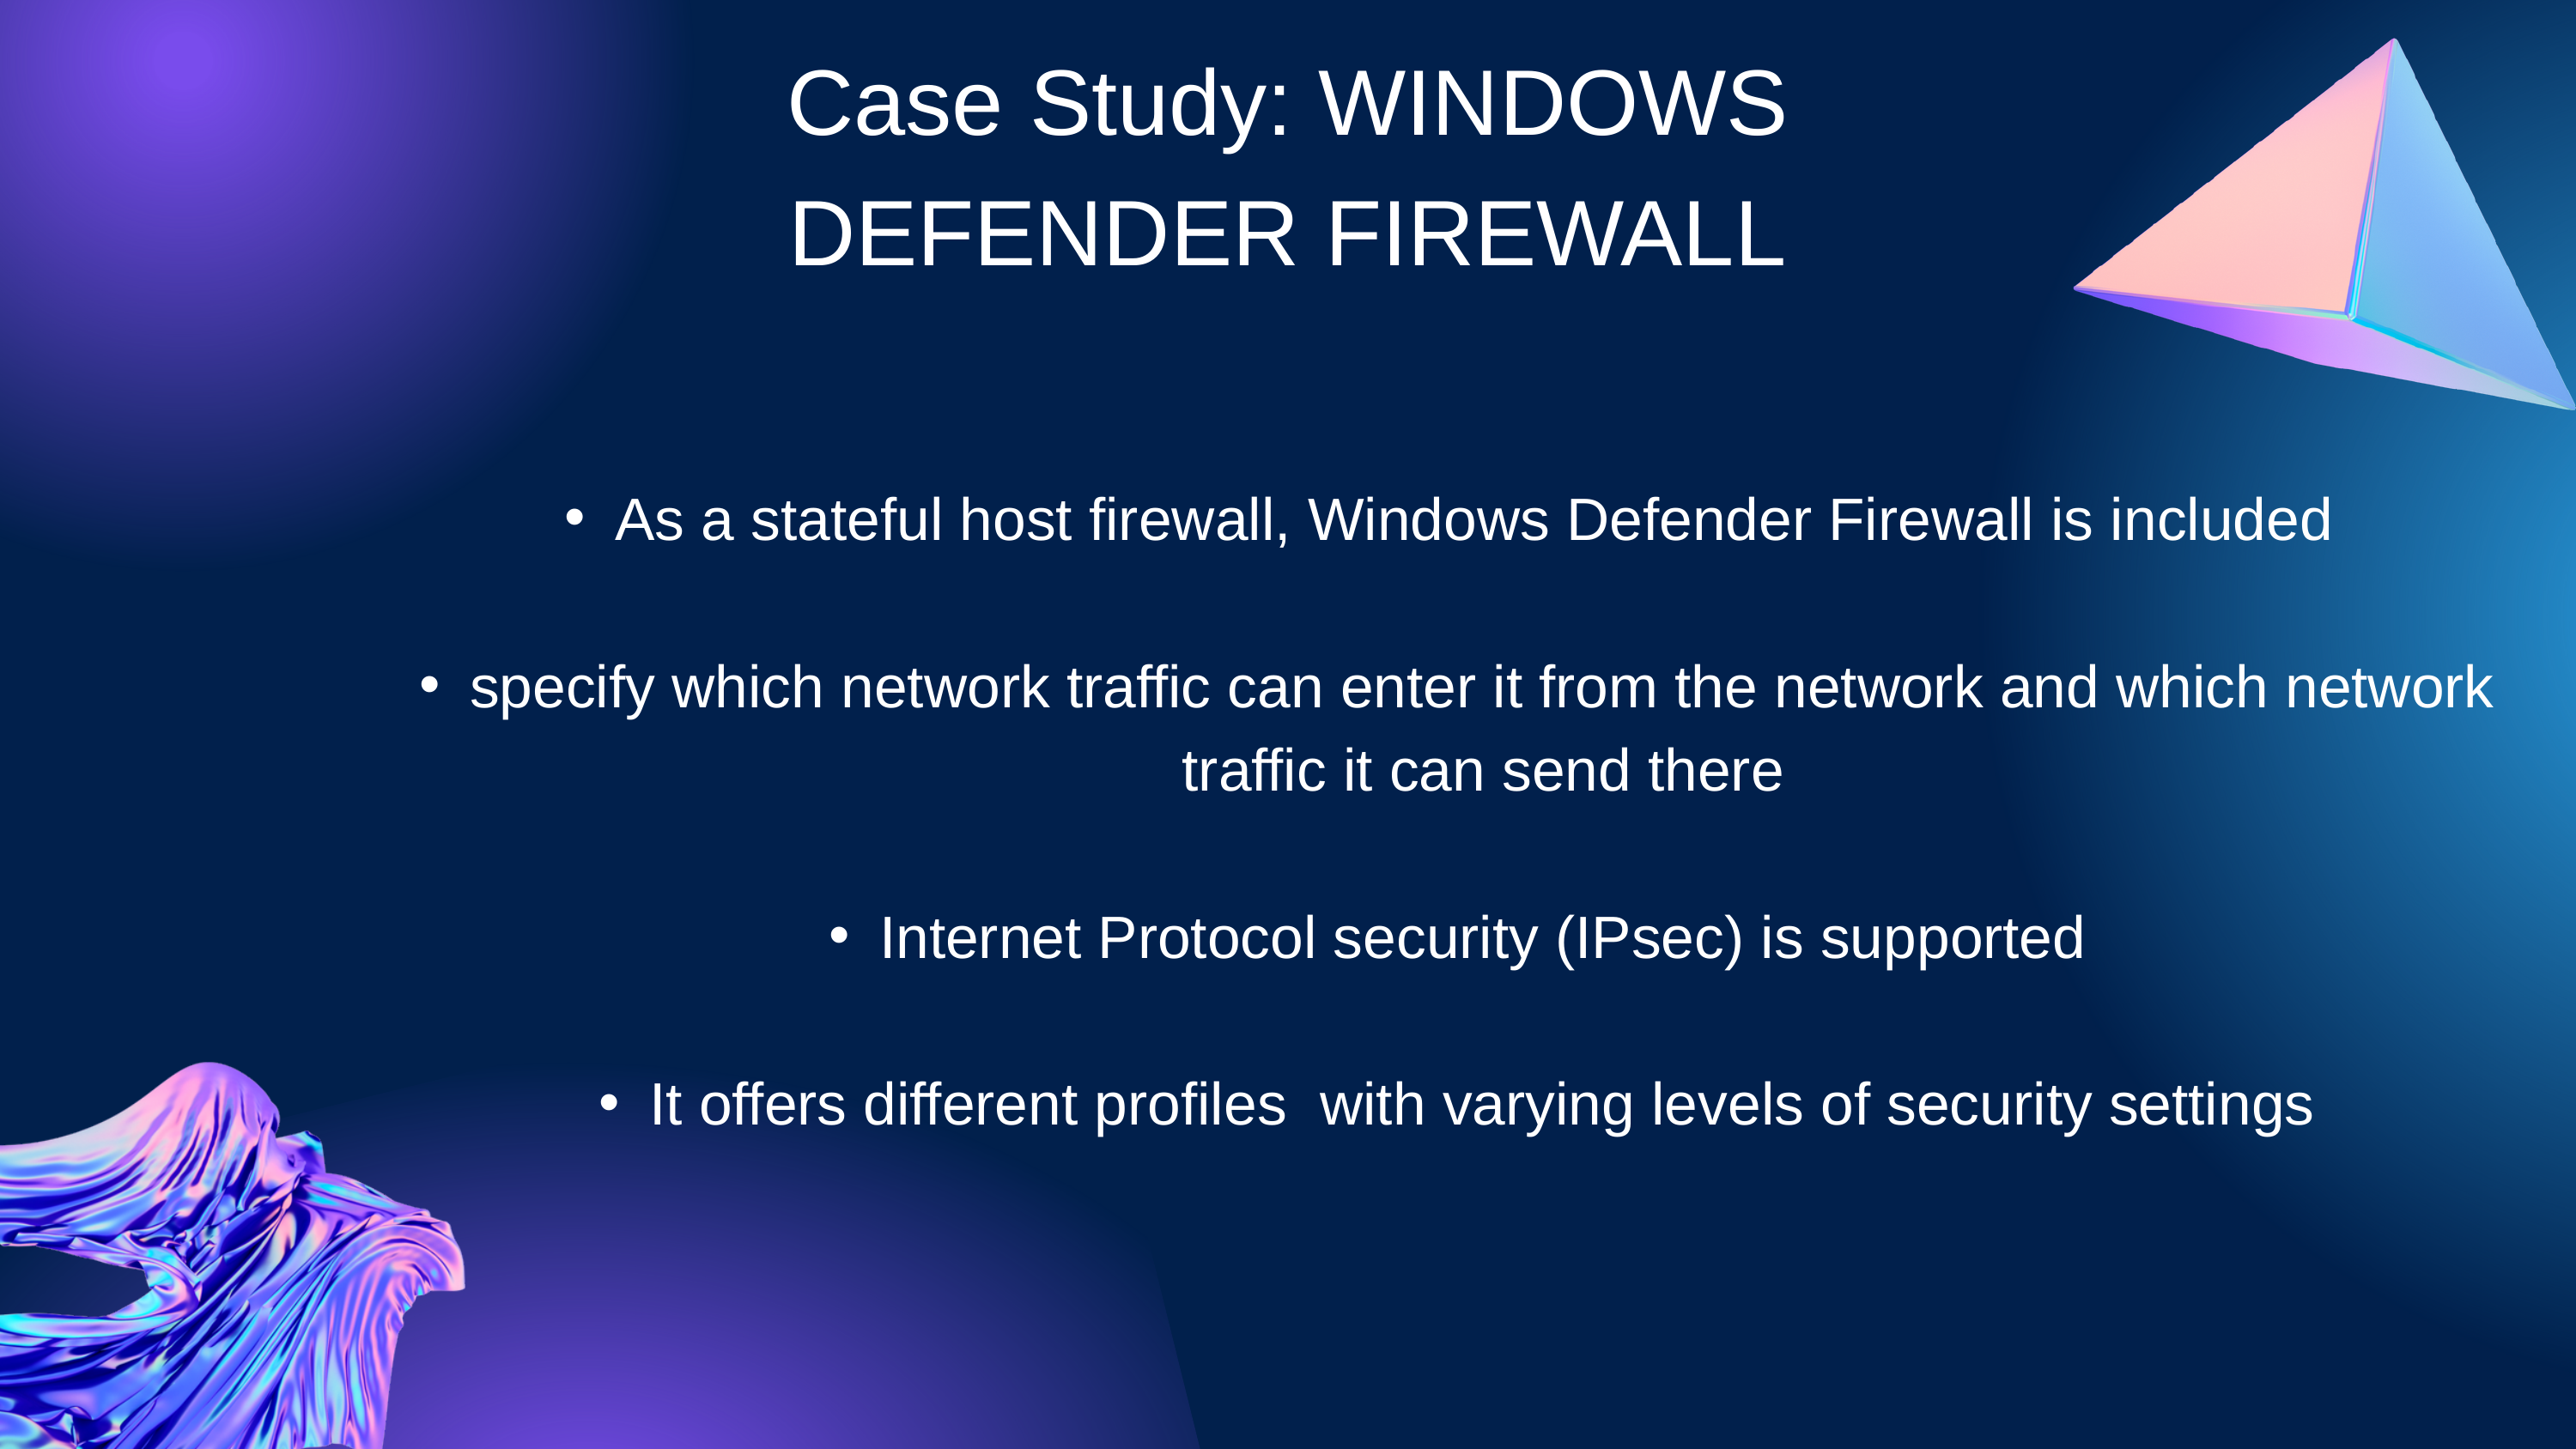

Case Study: WINDOWS DEFENDER FIREWALL

As a stateful host firewall, Windows Defender Firewall is included

specify which network traffic can enter it from the network and which network traffic it can send there

Internet Protocol security (IPsec) is supported

It offers different profiles  with varying levels of security settings